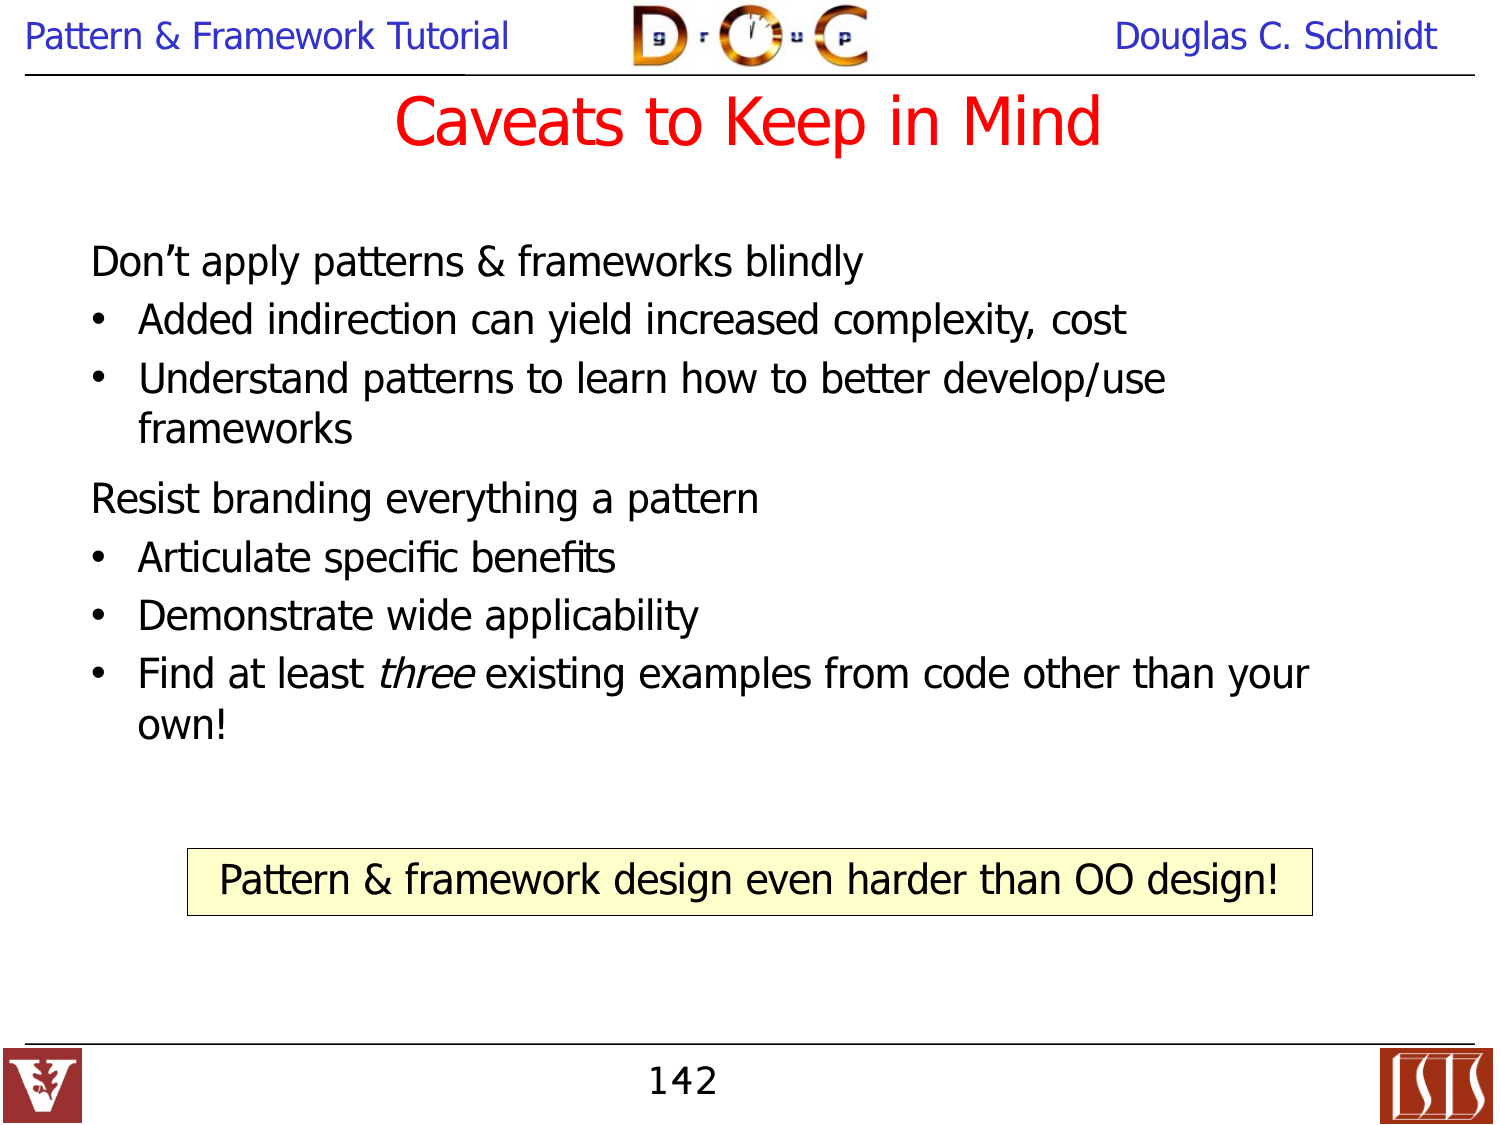

# Caveats to Keep in Mind
Don’t apply patterns & frameworks blindly
Added indirection can yield increased complexity, cost
Understand patterns to learn how to better develop/use frameworks
Resist branding everything a pattern
Articulate specific benefits
Demonstrate wide applicability
Find at least three existing examples from code other than your own!

Pattern & framework design even harder than OO design!